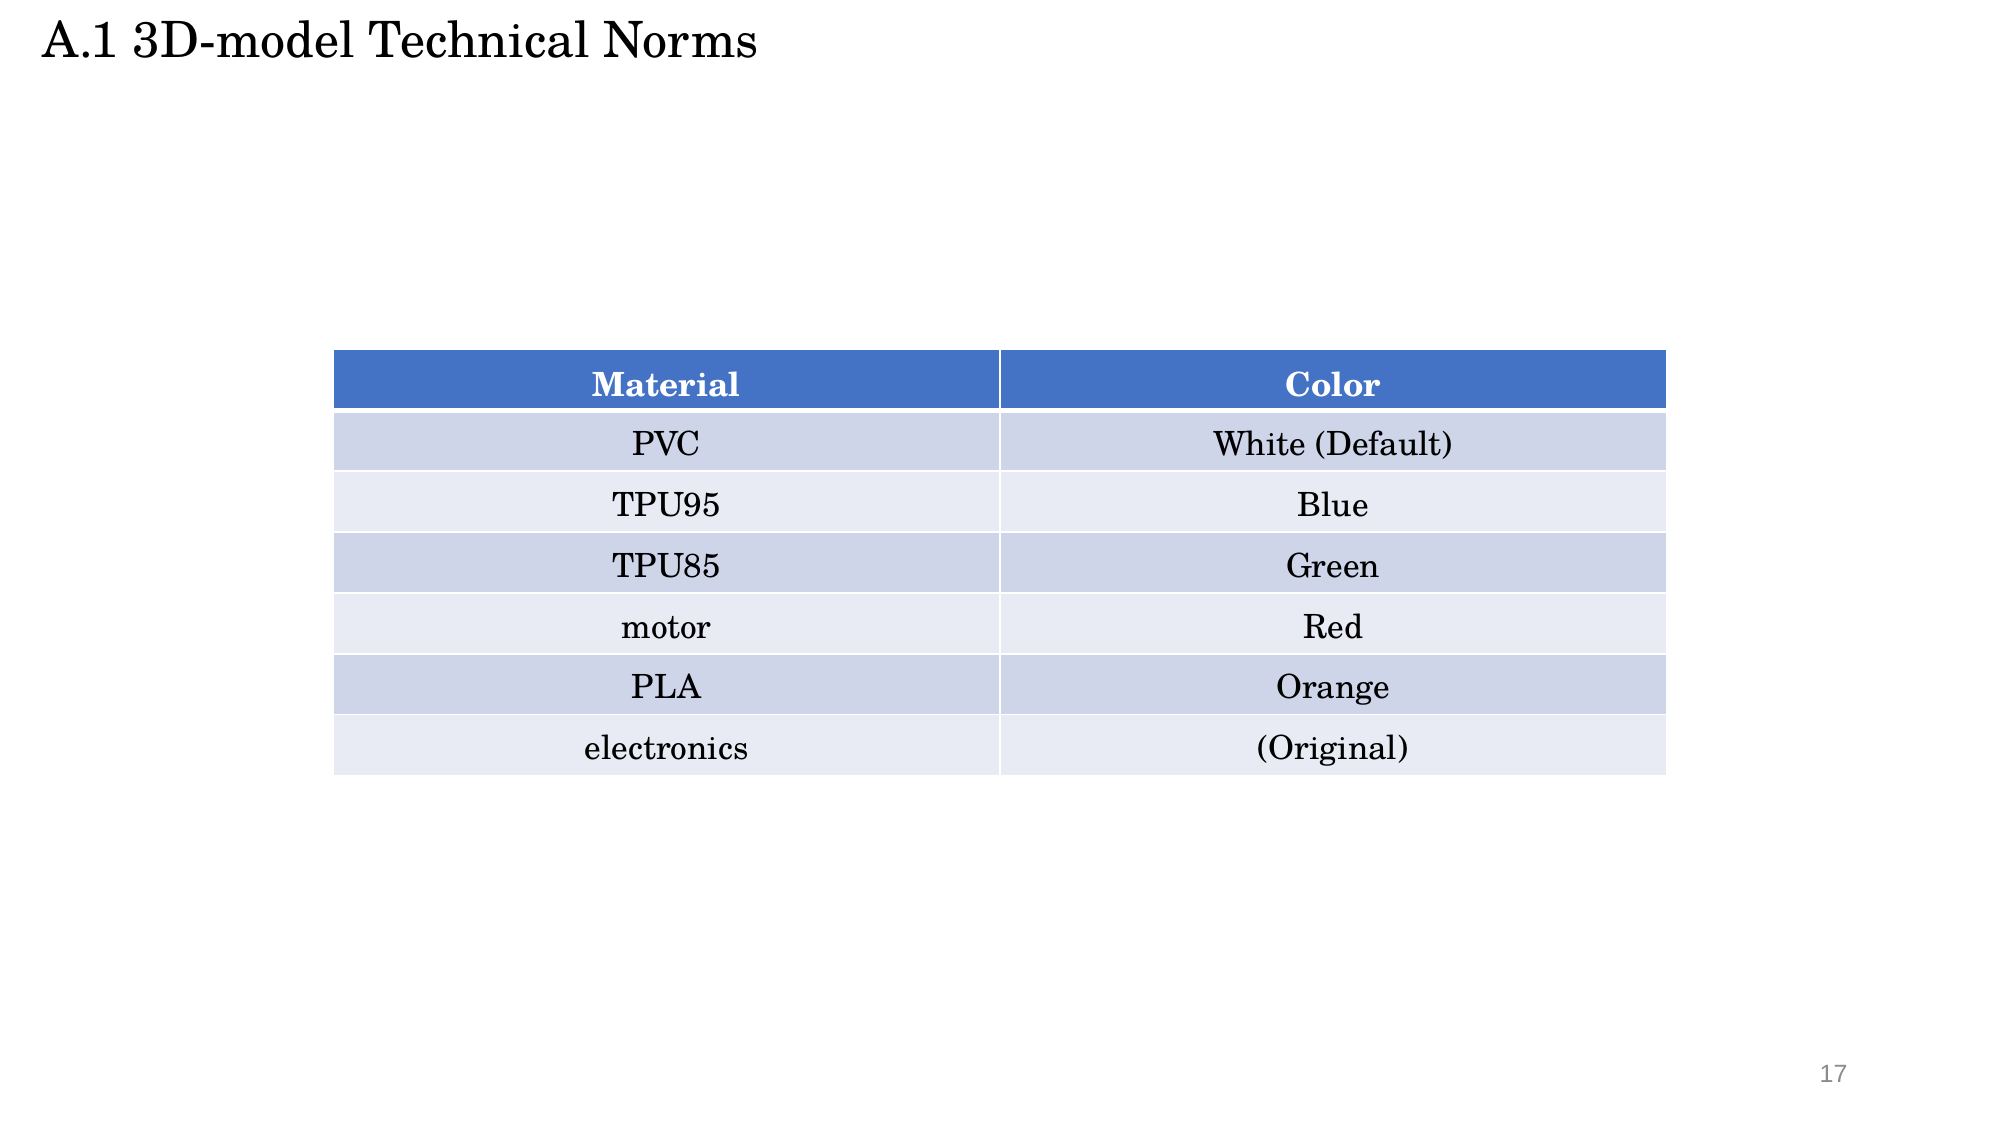

A.1 3D-model Technical Norms
| Material | Color |
| --- | --- |
| PVC | White (Default) |
| TPU95 | Blue |
| TPU85 | Green |
| motor | Red |
| PLA | Orange |
| electronics | (Original) |
17